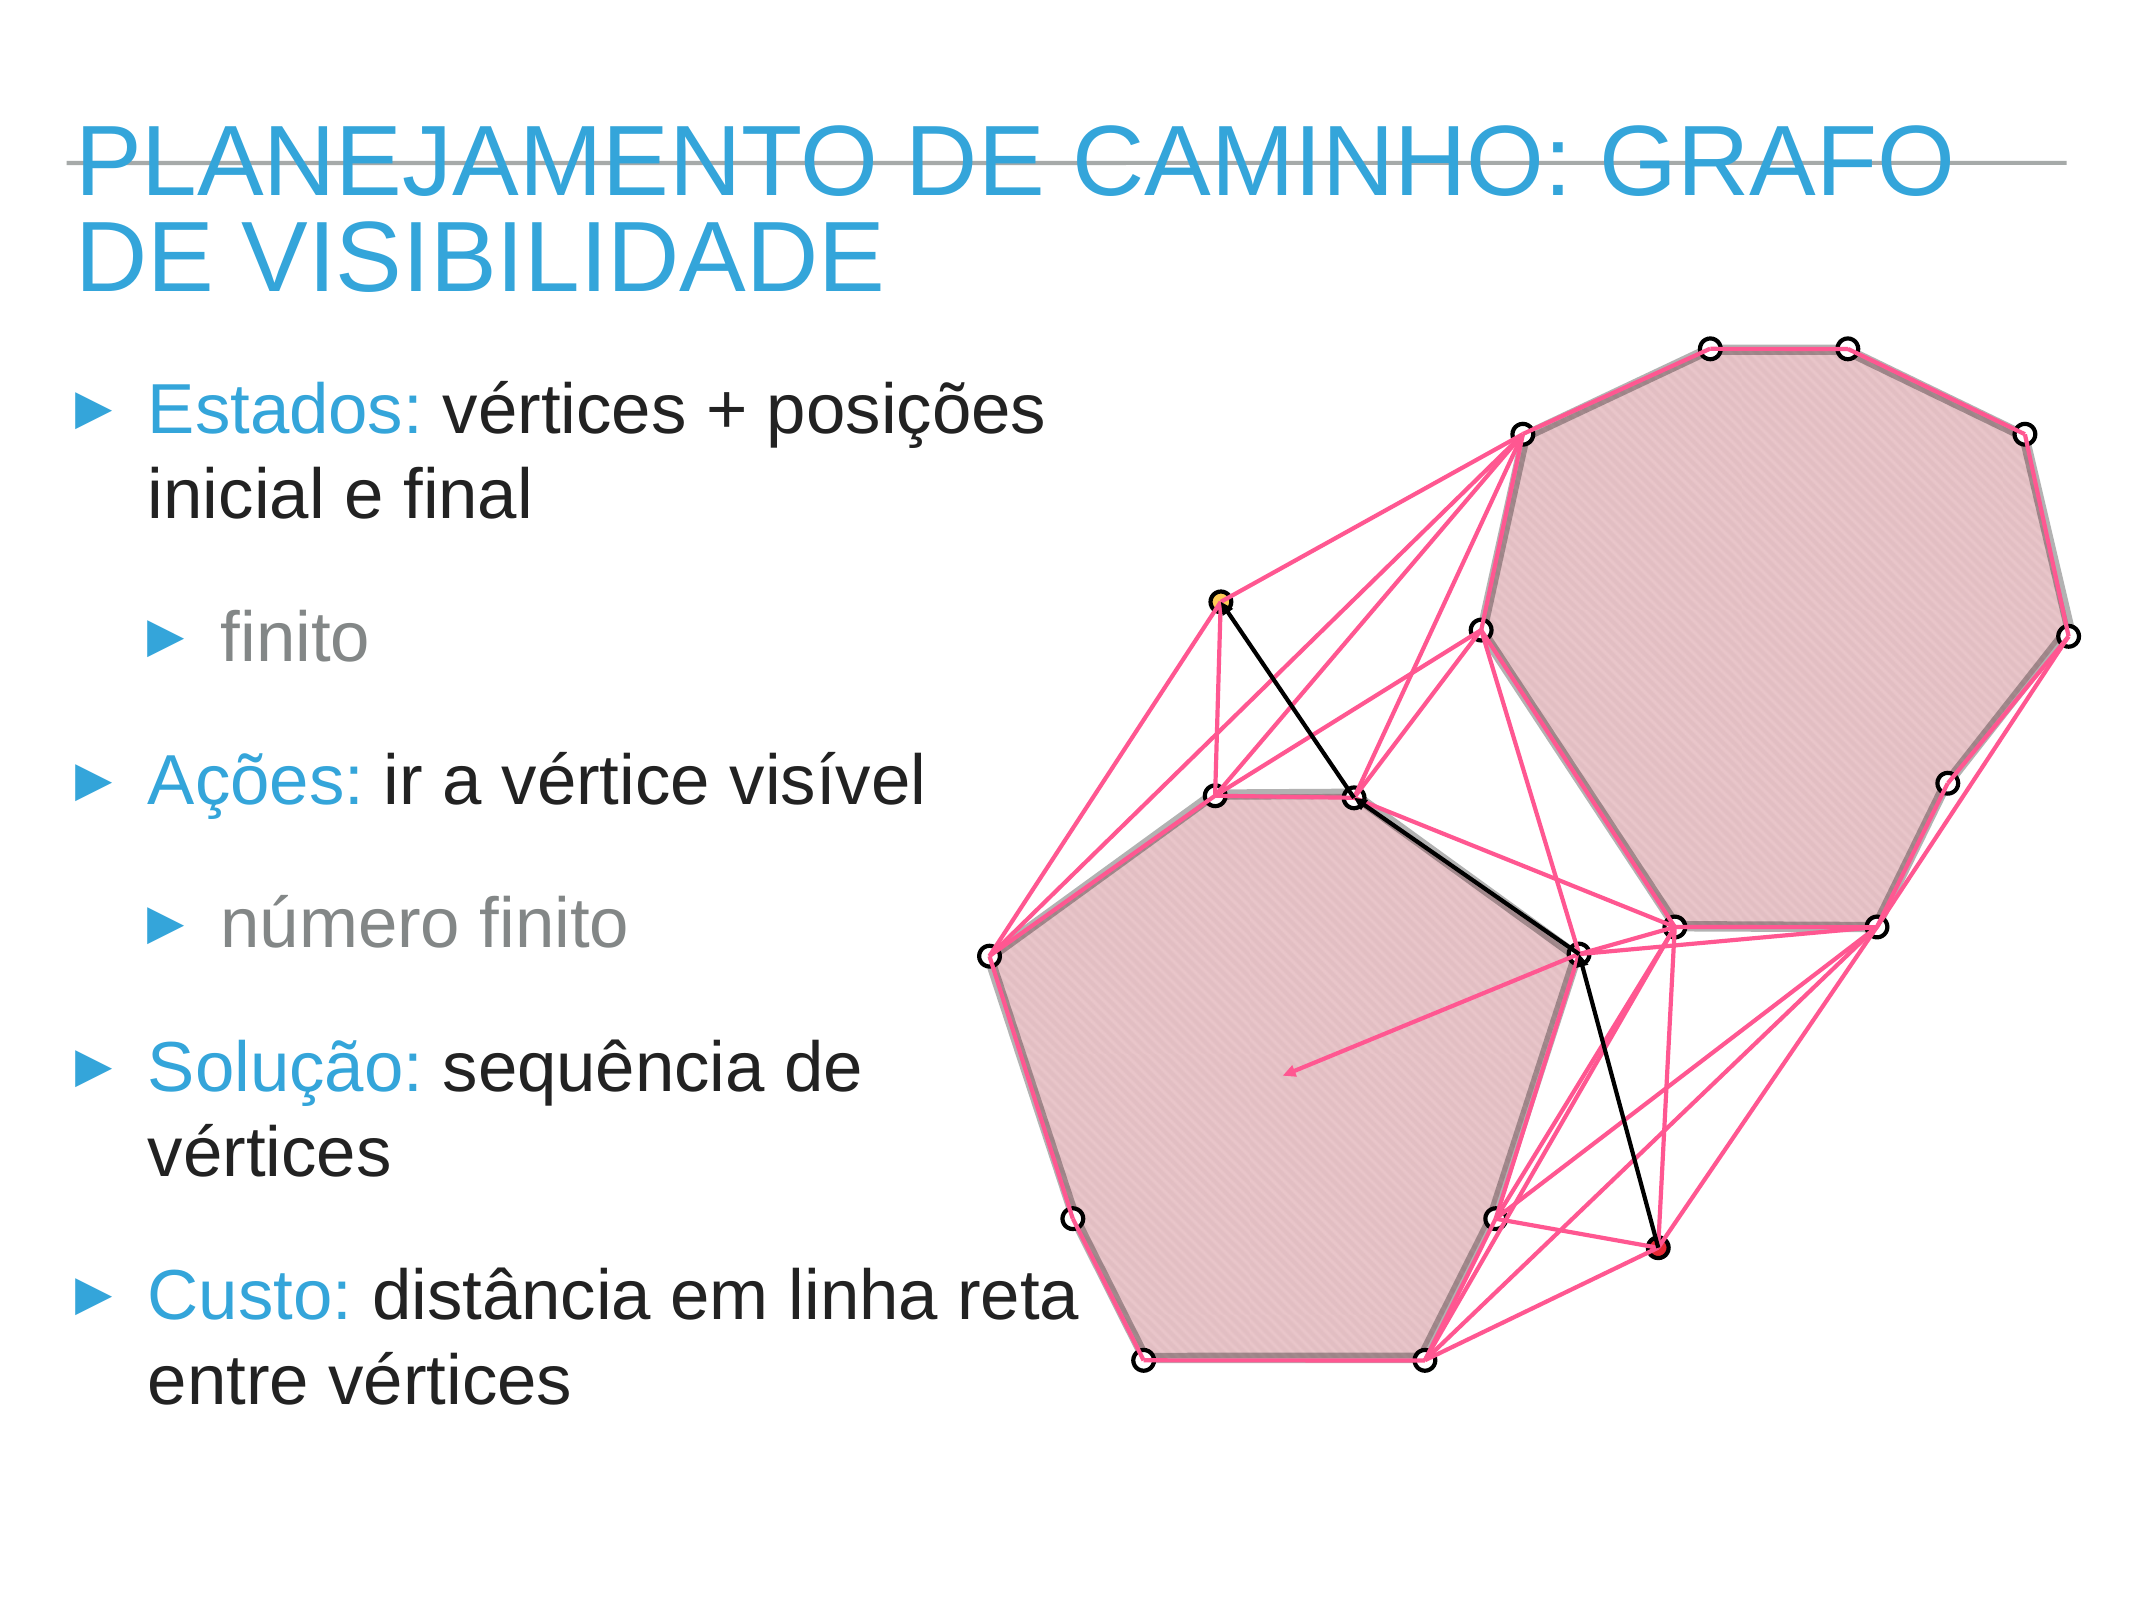

planejamento de caminho: Grafo de visibilidade

Estados: vértices + posições inicial e final
finito
Ações: ir a vértice visível
número finito
Solução: sequência de vértices
Custo: distância em linha reta entre vértices